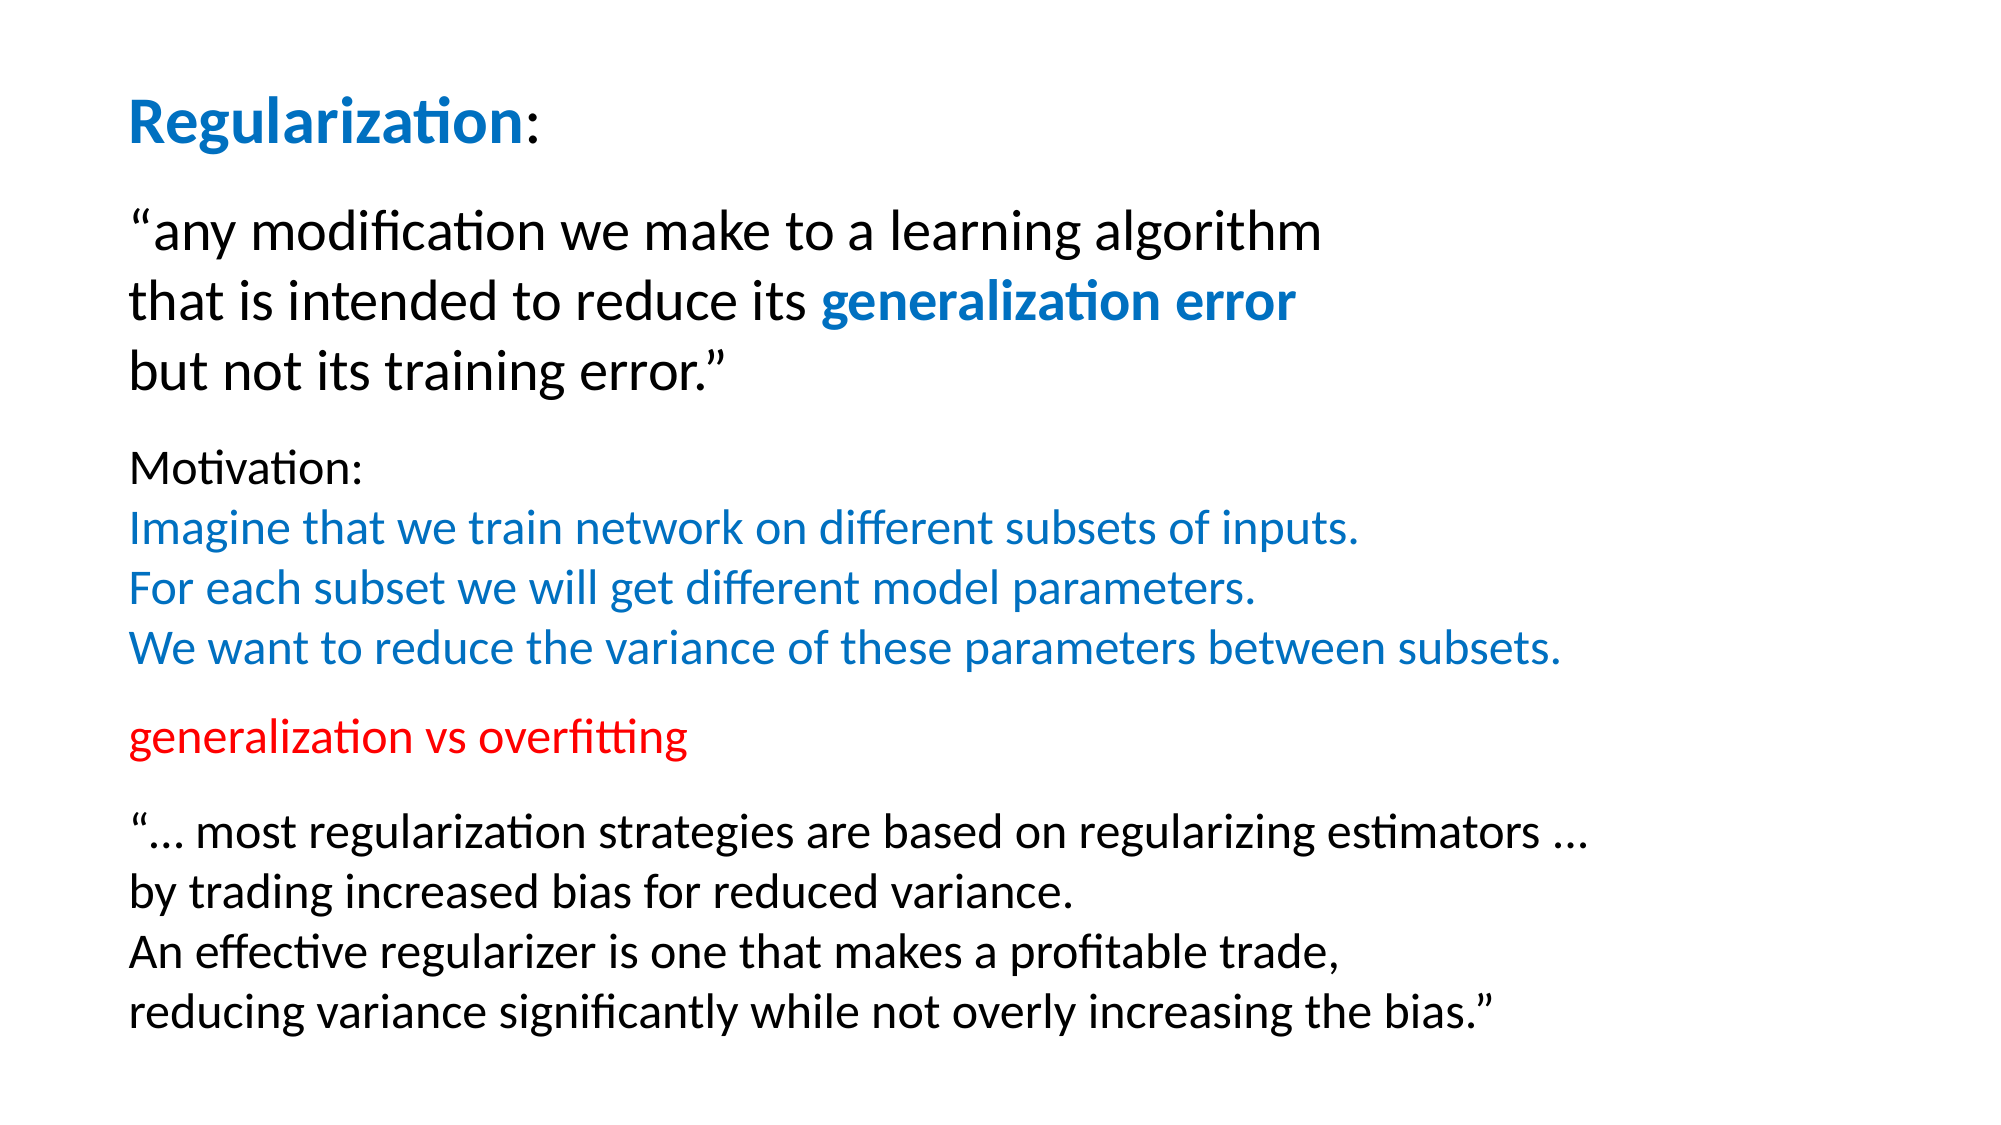

Regularization:

“any modification we make to a learning algorithm
that is intended to reduce its generalization error
but not its training error.”
Motivation:
Imagine that we train network on different subsets of inputs.
For each subset we will get different model parameters.
We want to reduce the variance of these parameters between subsets.

generalization vs overfitting

“… most regularization strategies are based on regularizing estimators ...
by trading increased bias for reduced variance.
An effective regularizer is one that makes a profitable trade,
reducing variance significantly while not overly increasing the bias.”